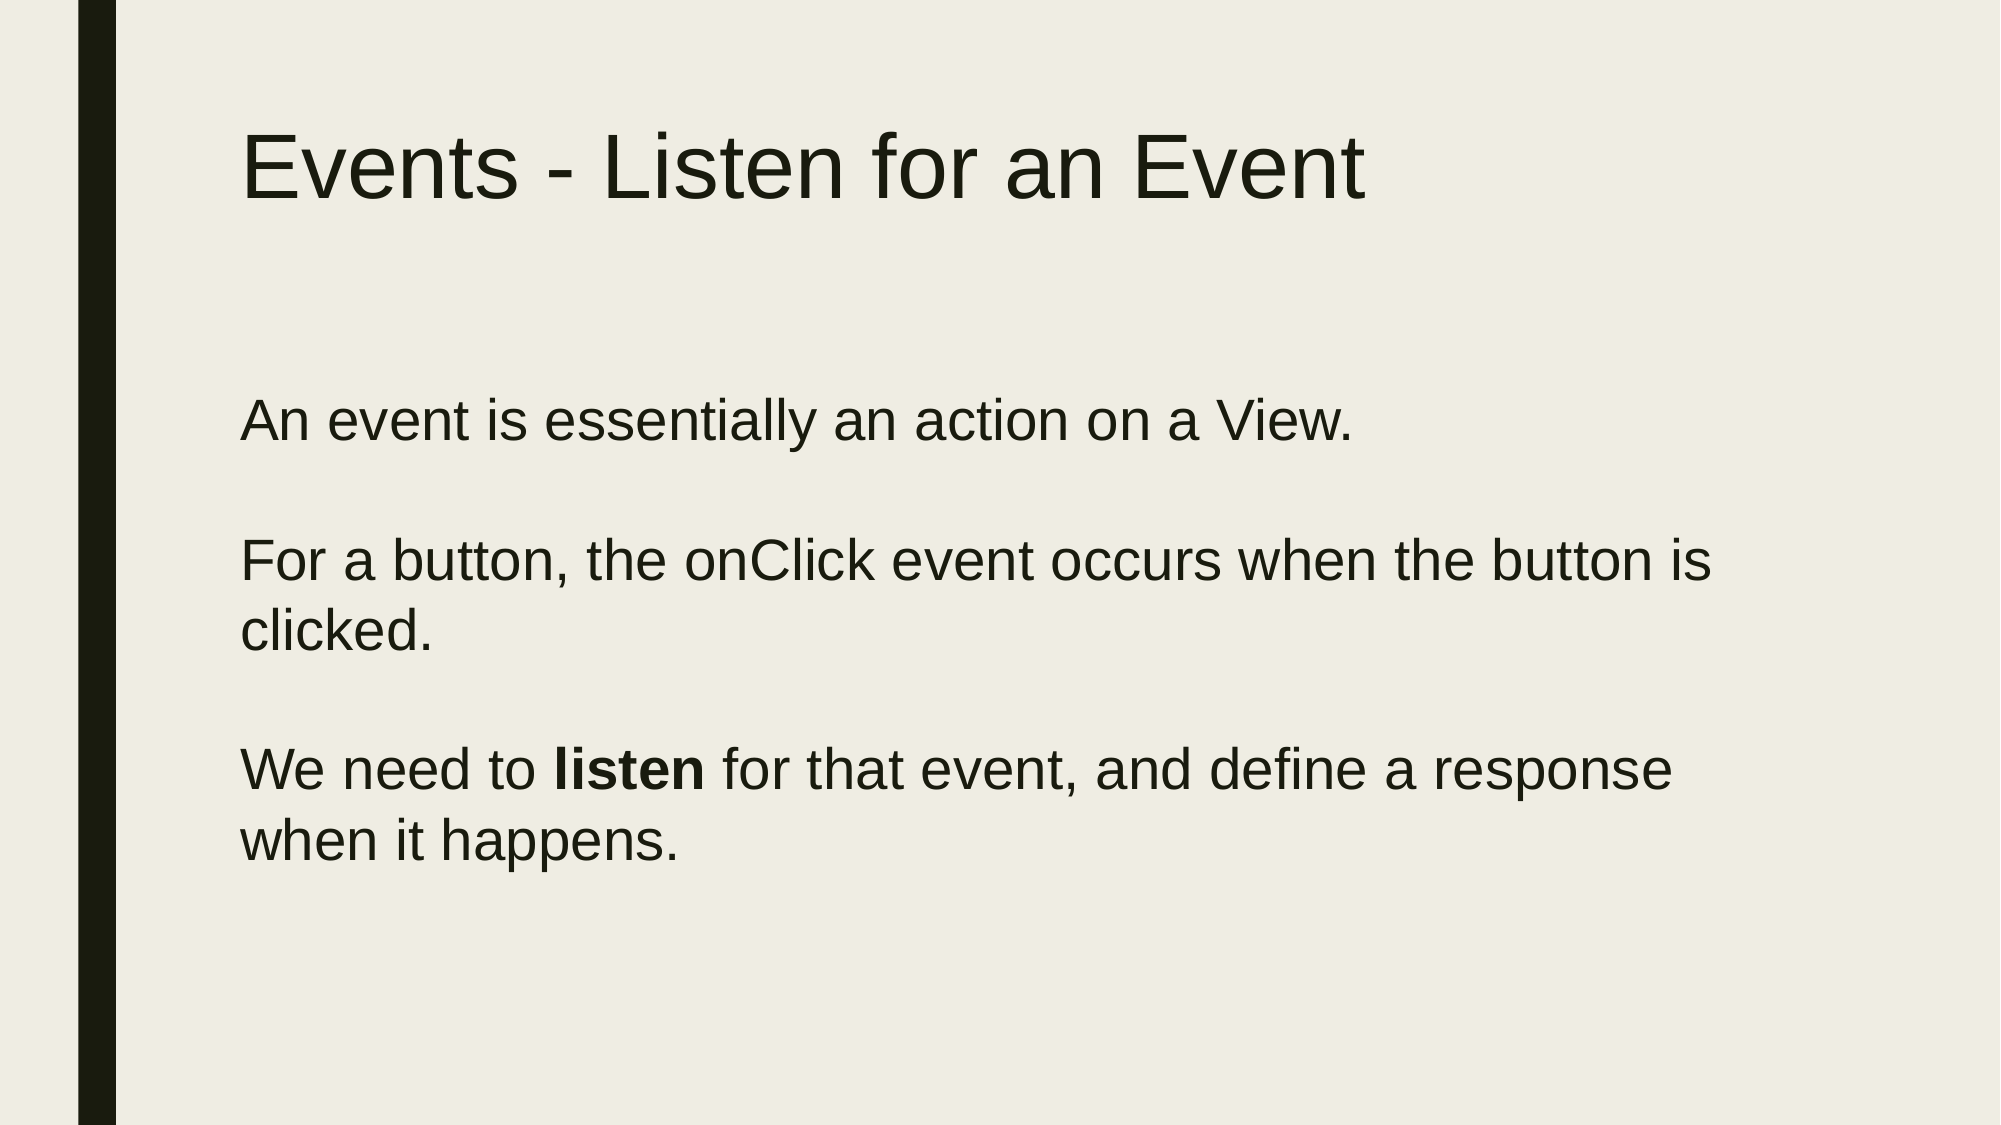

# Events - Listen for an Event
An event is essentially an action on a View.

For a button, the onClick event occurs when the button is clicked.

We need to listen for that event, and define a response when it happens.